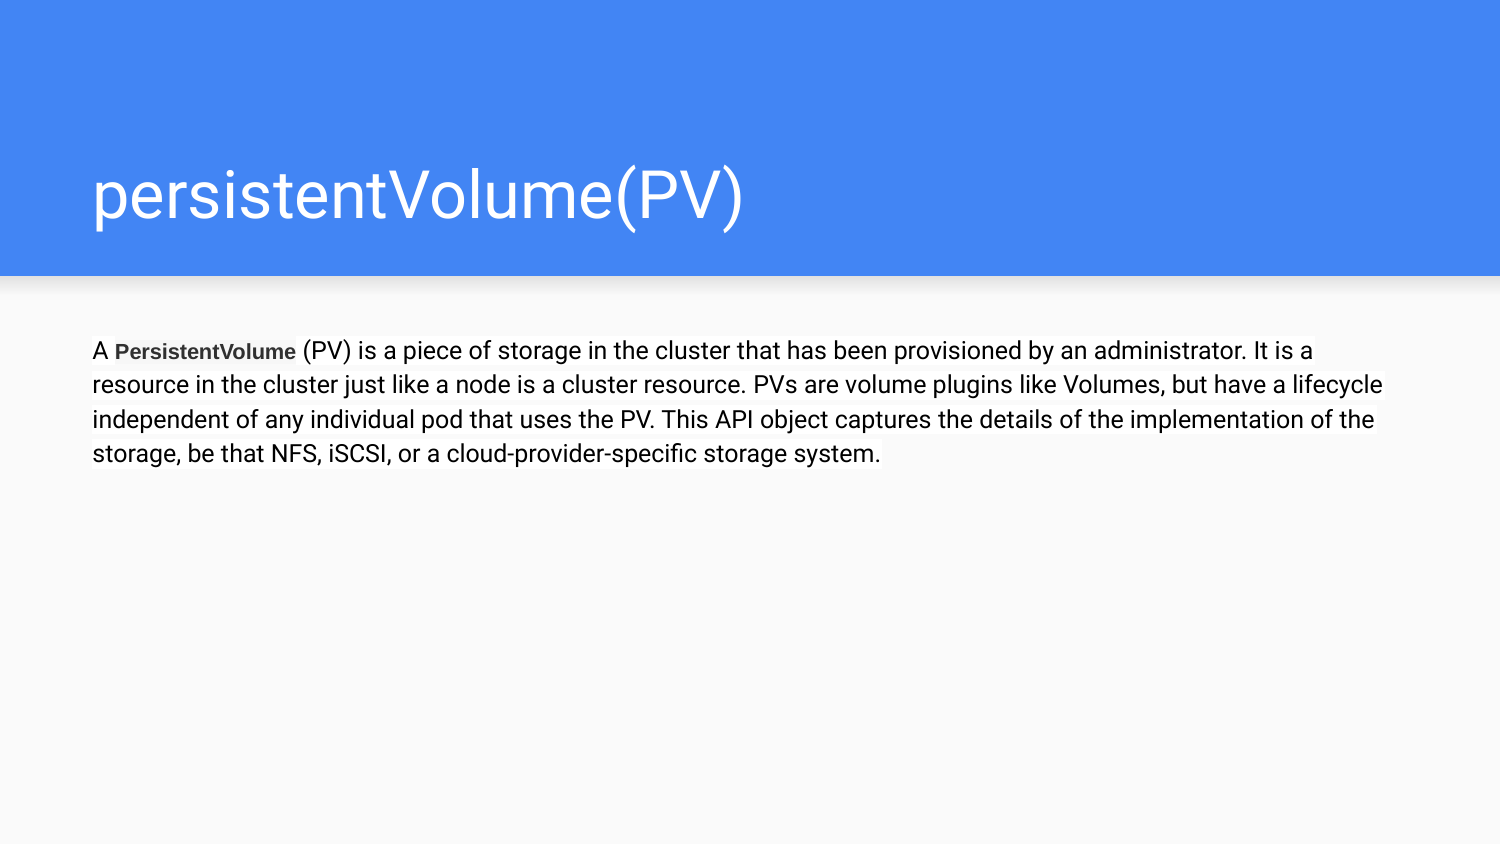

# persistentVolume(PV)
A PersistentVolume (PV) is a piece of storage in the cluster that has been provisioned by an administrator. It is a resource in the cluster just like a node is a cluster resource. PVs are volume plugins like Volumes, but have a lifecycle independent of any individual pod that uses the PV. This API object captures the details of the implementation of the storage, be that NFS, iSCSI, or a cloud-provider-specific storage system.